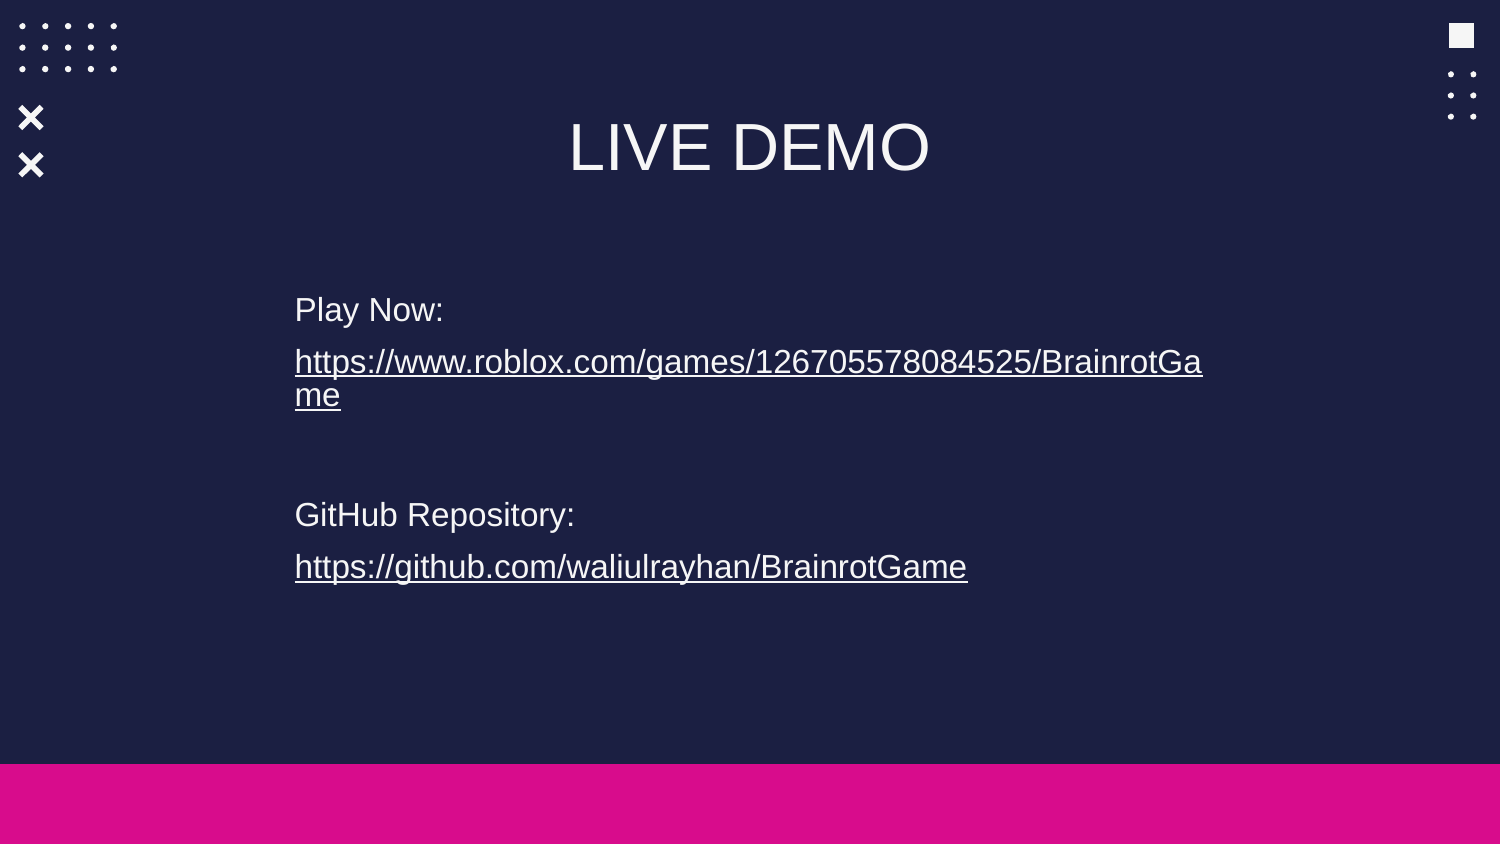

# LIVE DEMO
Play Now:

https://www.roblox.com/games/126705578084525/BrainrotGame

GitHub Repository:

https://github.com/waliulrayhan/BrainrotGame